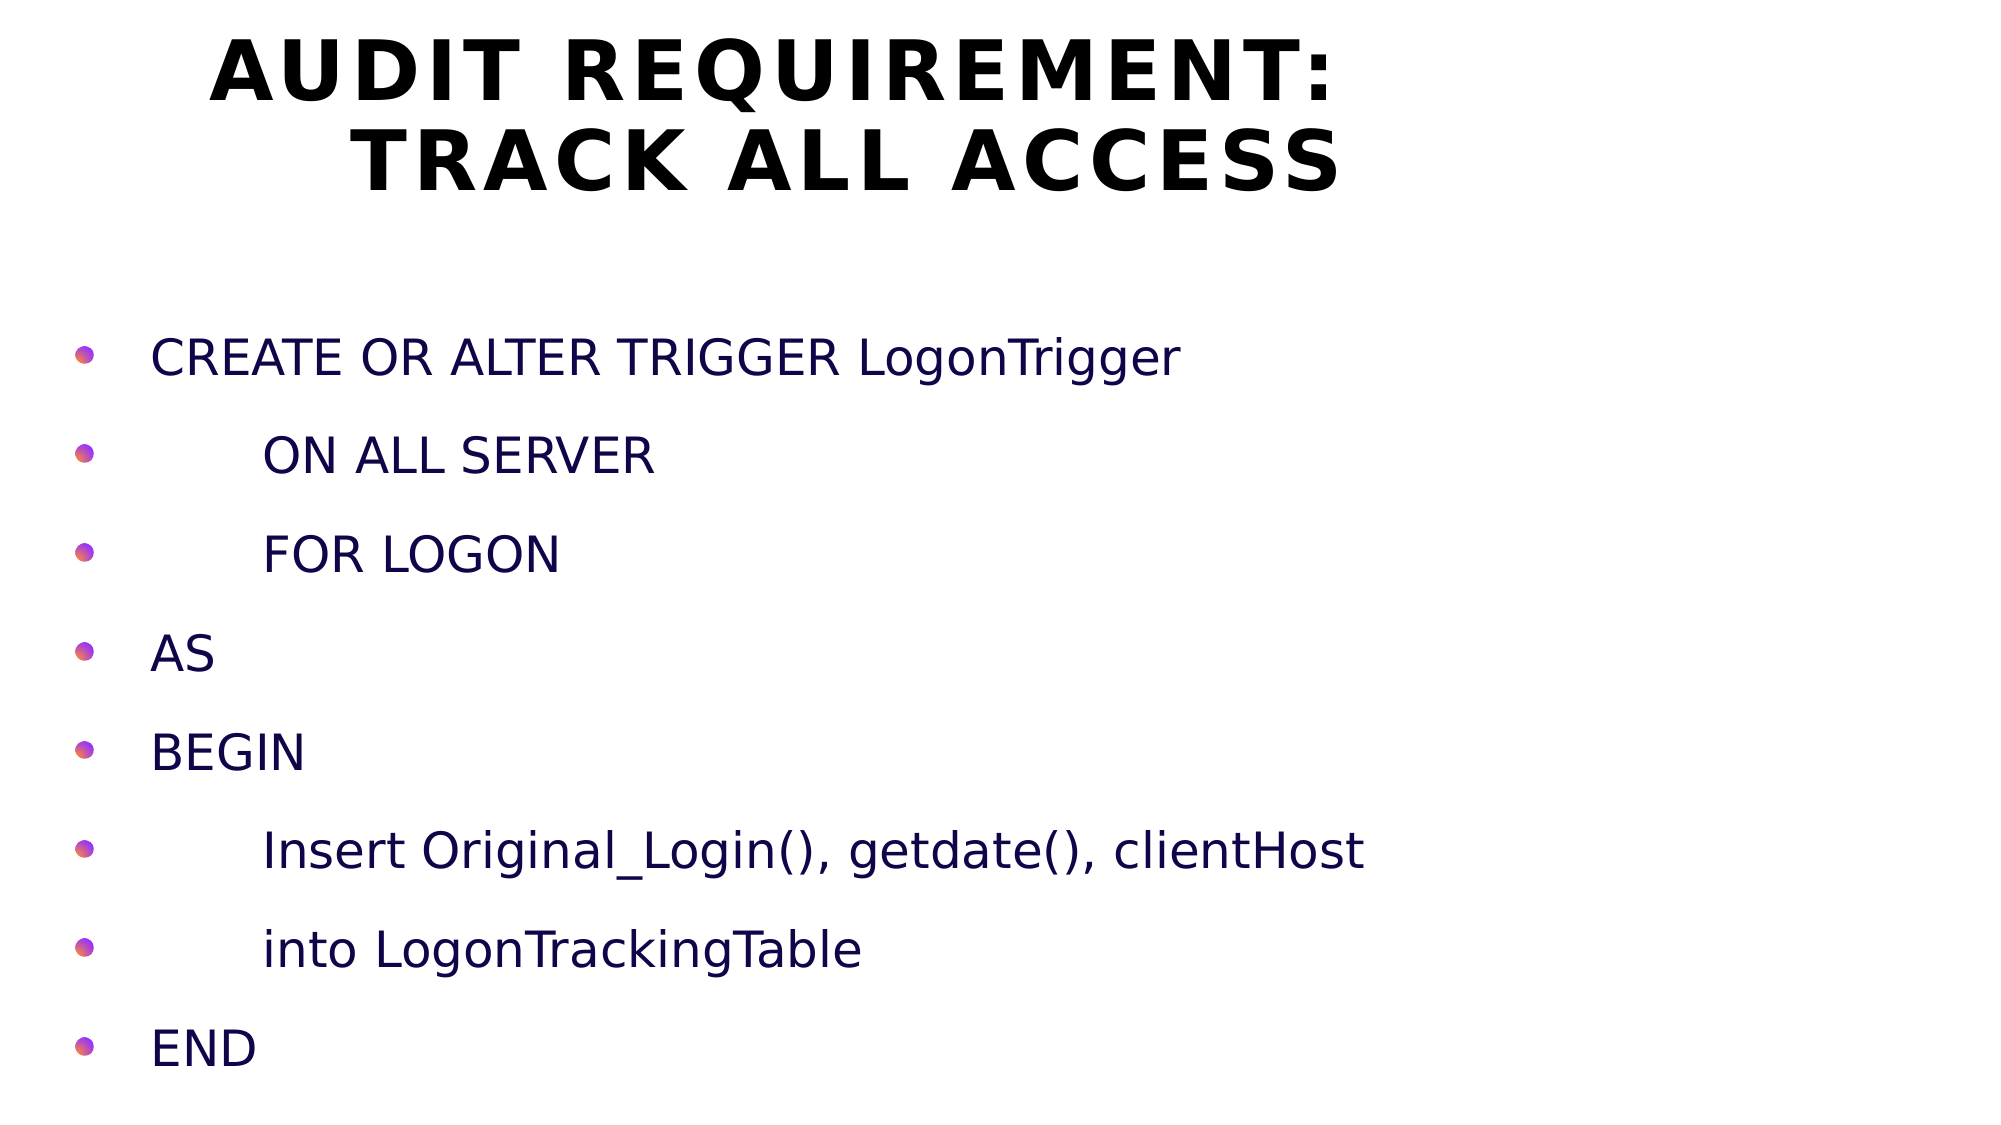

# Audit requirement: Track all access
CREATE OR ALTER TRIGGER LogonTrigger
       ON ALL SERVER
       FOR LOGON
AS
BEGIN
       Insert Original_Login(), getdate(), clientHost
       into LogonTrackingTable
END